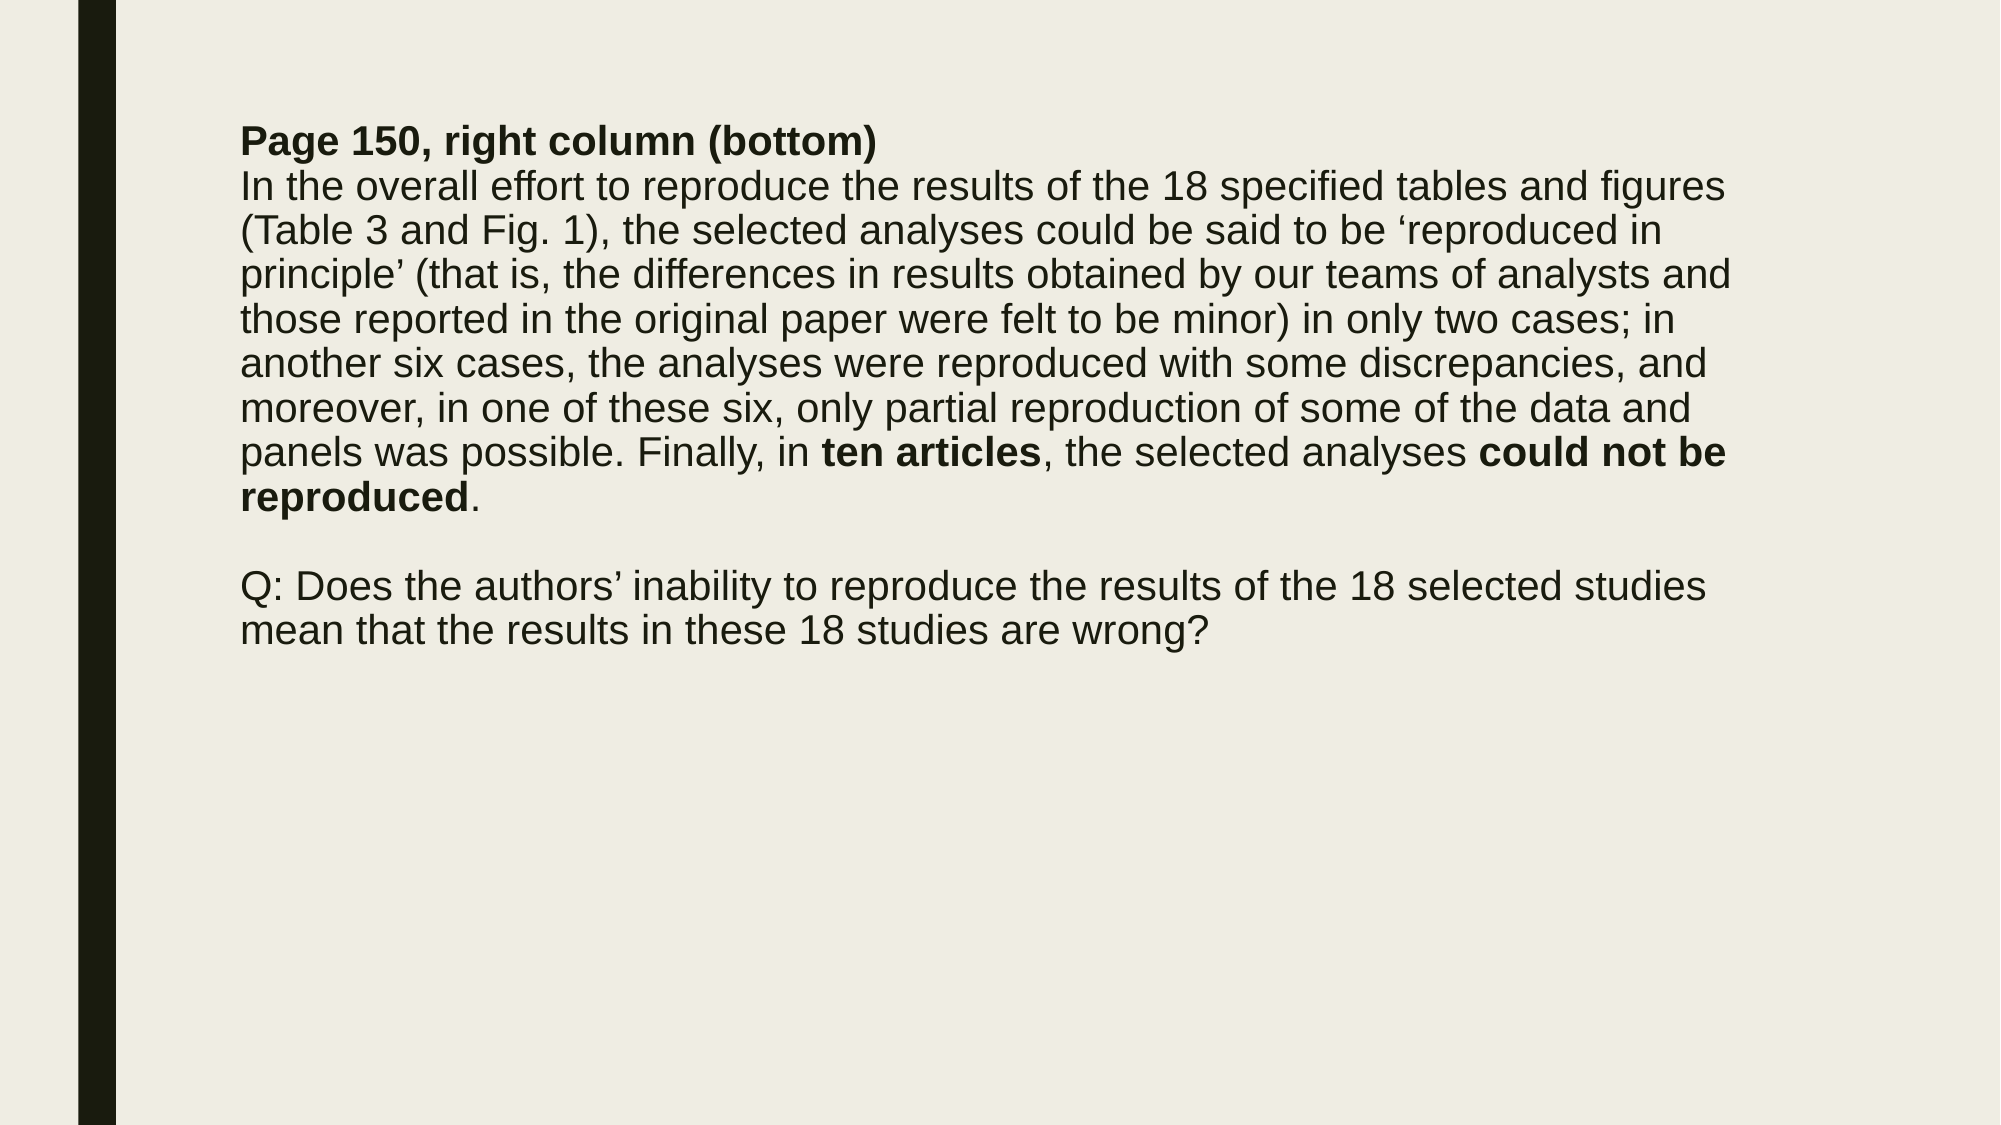

# Page 150, right column (bottom) In the overall effort to reproduce the results of the 18 specified tables and figures (Table 3 and Fig. 1), the selected analyses could be said to be ‘reproduced in principle’ (that is, the differences in results obtained by our teams of analysts and those reported in the original paper were felt to be minor) in only two cases; in another six cases, the analyses were reproduced with some discrepancies, and moreover, in one of these six, only partial reproduction of some of the data and panels was possible. Finally, in ten articles, the selected analyses could not be reproduced. Q: Does the authors’ inability to reproduce the results of the 18 selected studies mean that the results in these 18 studies are wrong?